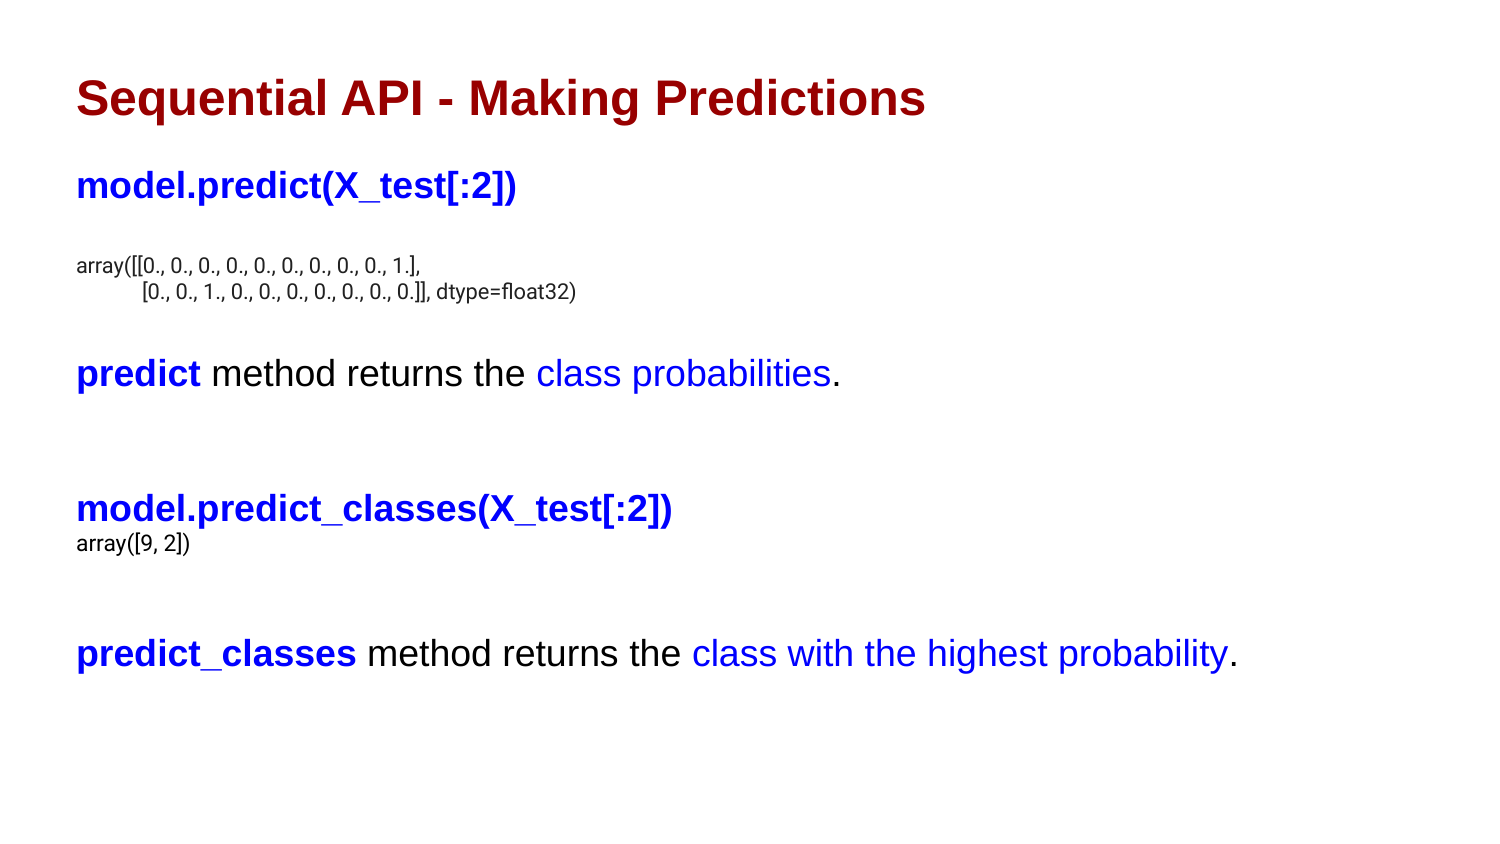

Sequential API - Making Predictions
model.predict(X_test[:2])
array([[0., 0., 0., 0., 0., 0., 0., 0., 0., 1.],
            [0., 0., 1., 0., 0., 0., 0., 0., 0., 0.]], dtype=float32)
predict method returns the class probabilities.
model.predict_classes(X_test[:2])
array([9, 2])
predict_classes method returns the class with the highest probability.